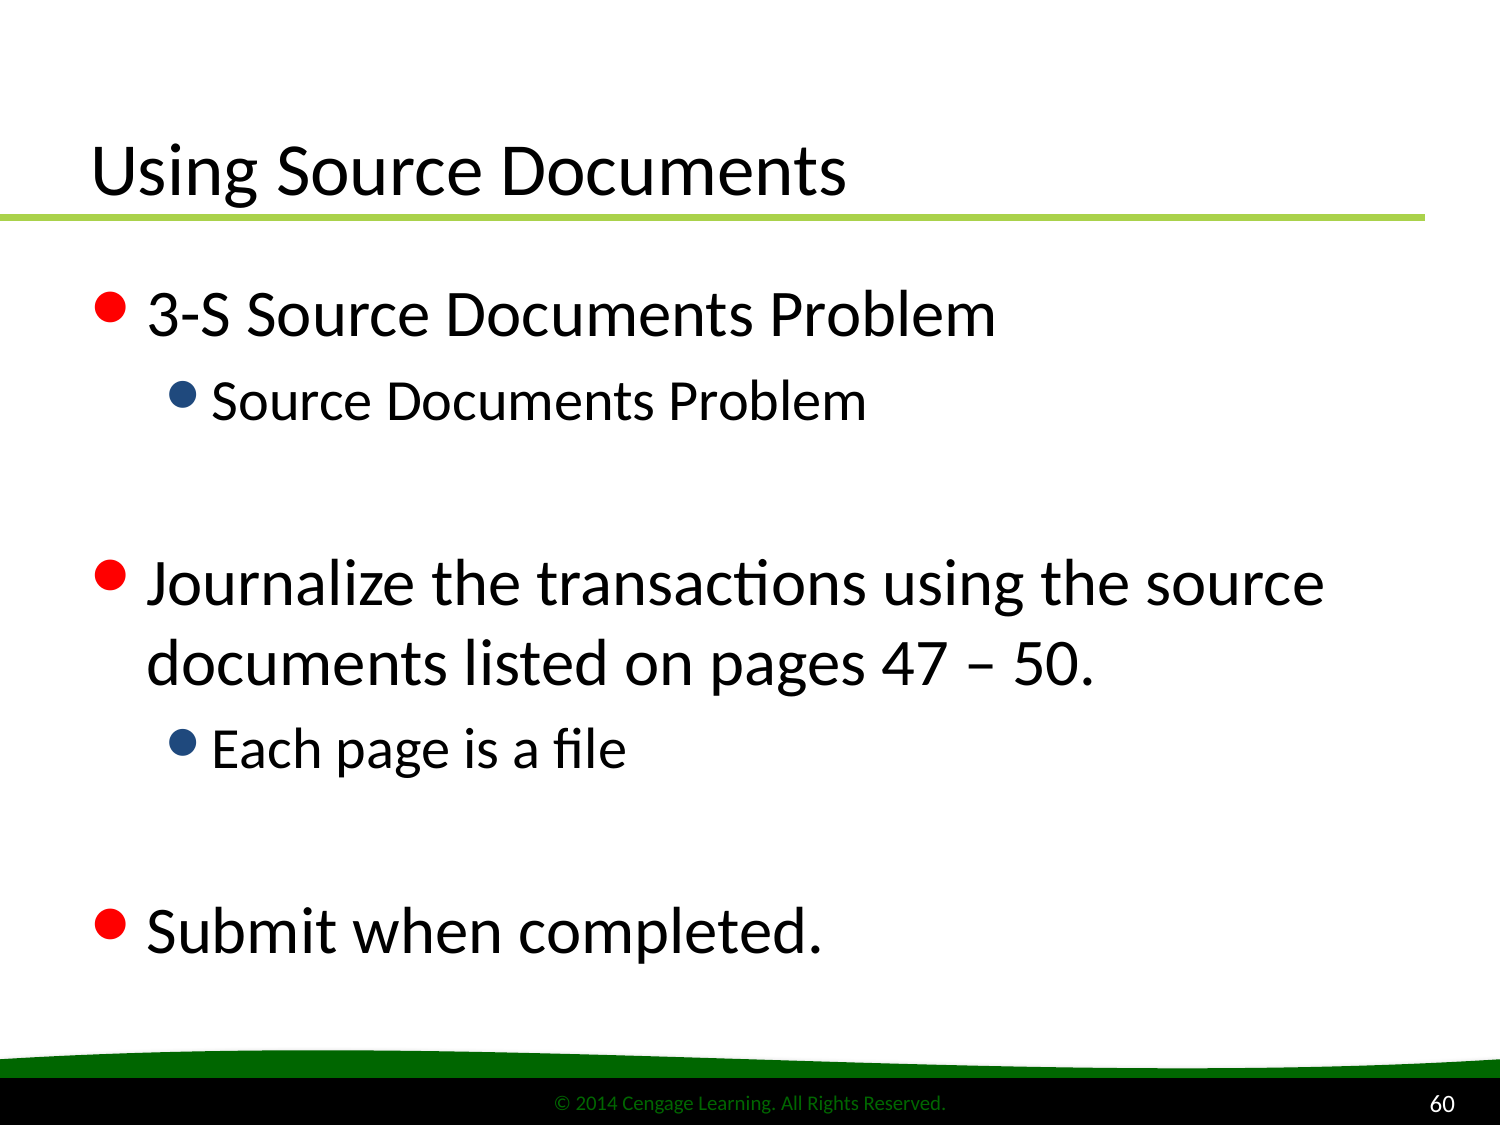

# Using Source Documents
3-S Source Documents Problem
Source Documents Problem

Journalize the transactions using the source documents listed on pages 47 – 50.
Each page is a file

Submit when completed.
60